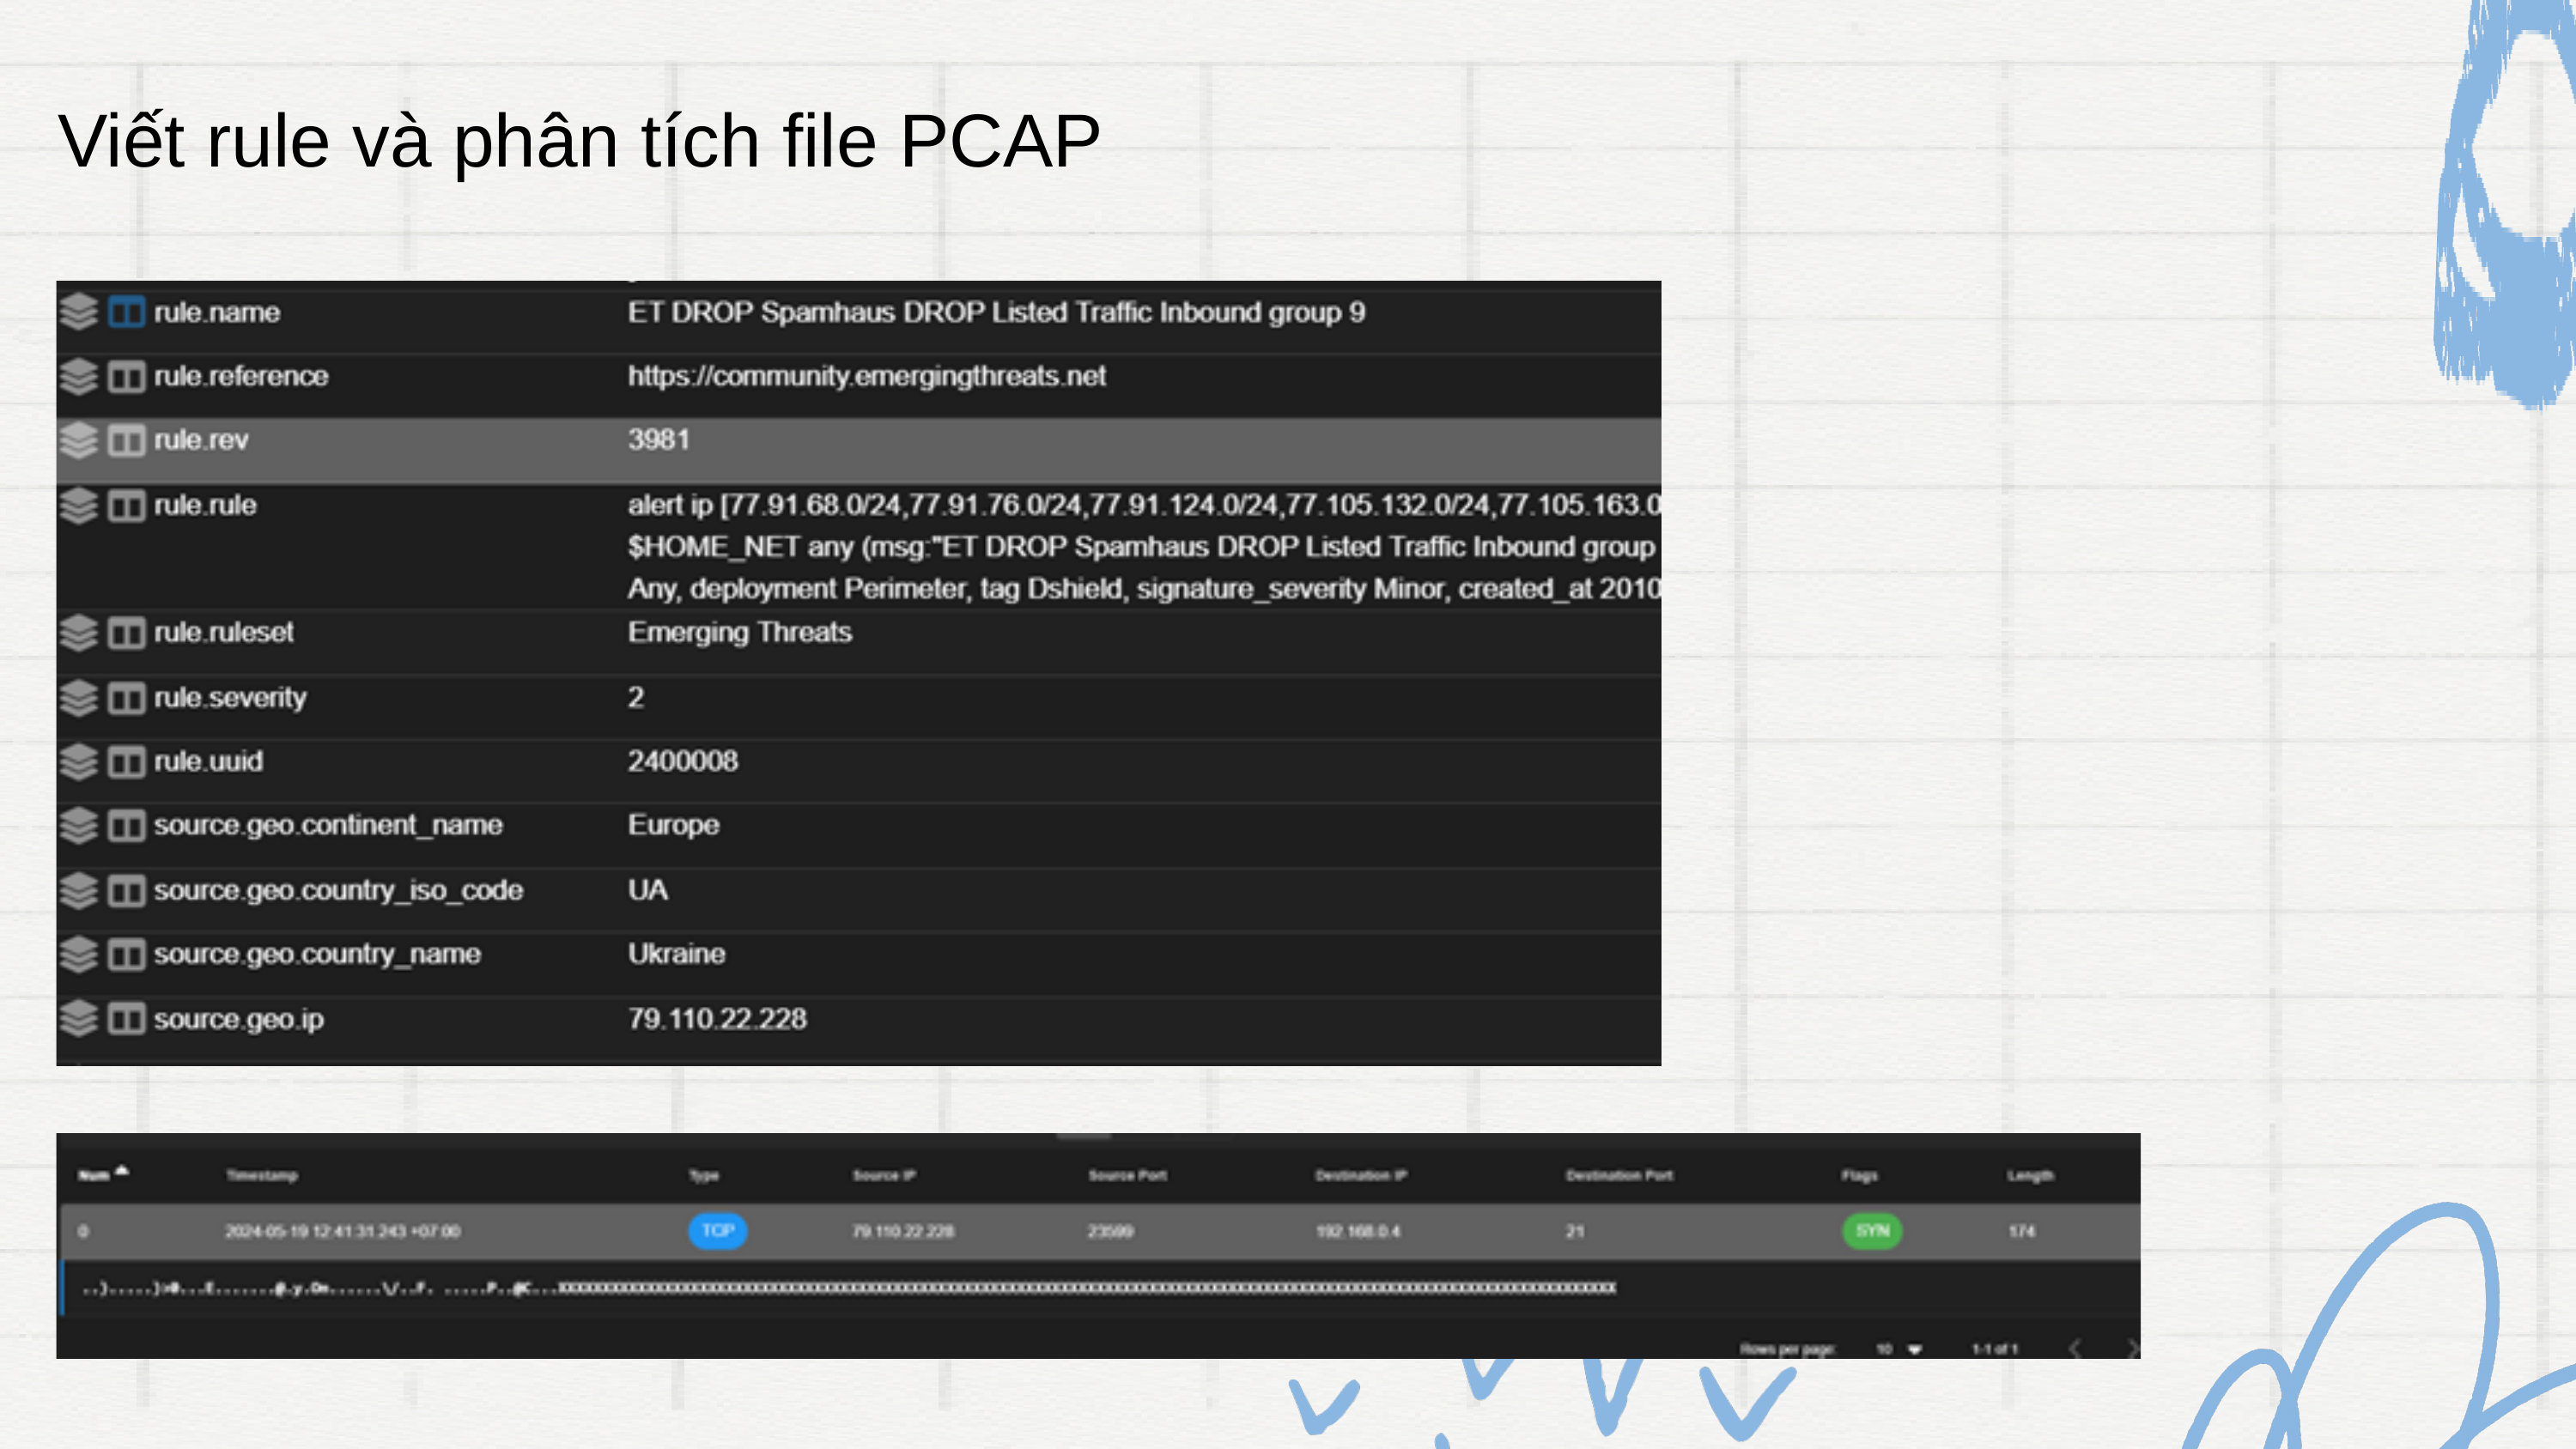

Viết rule và phân tích file PCAP